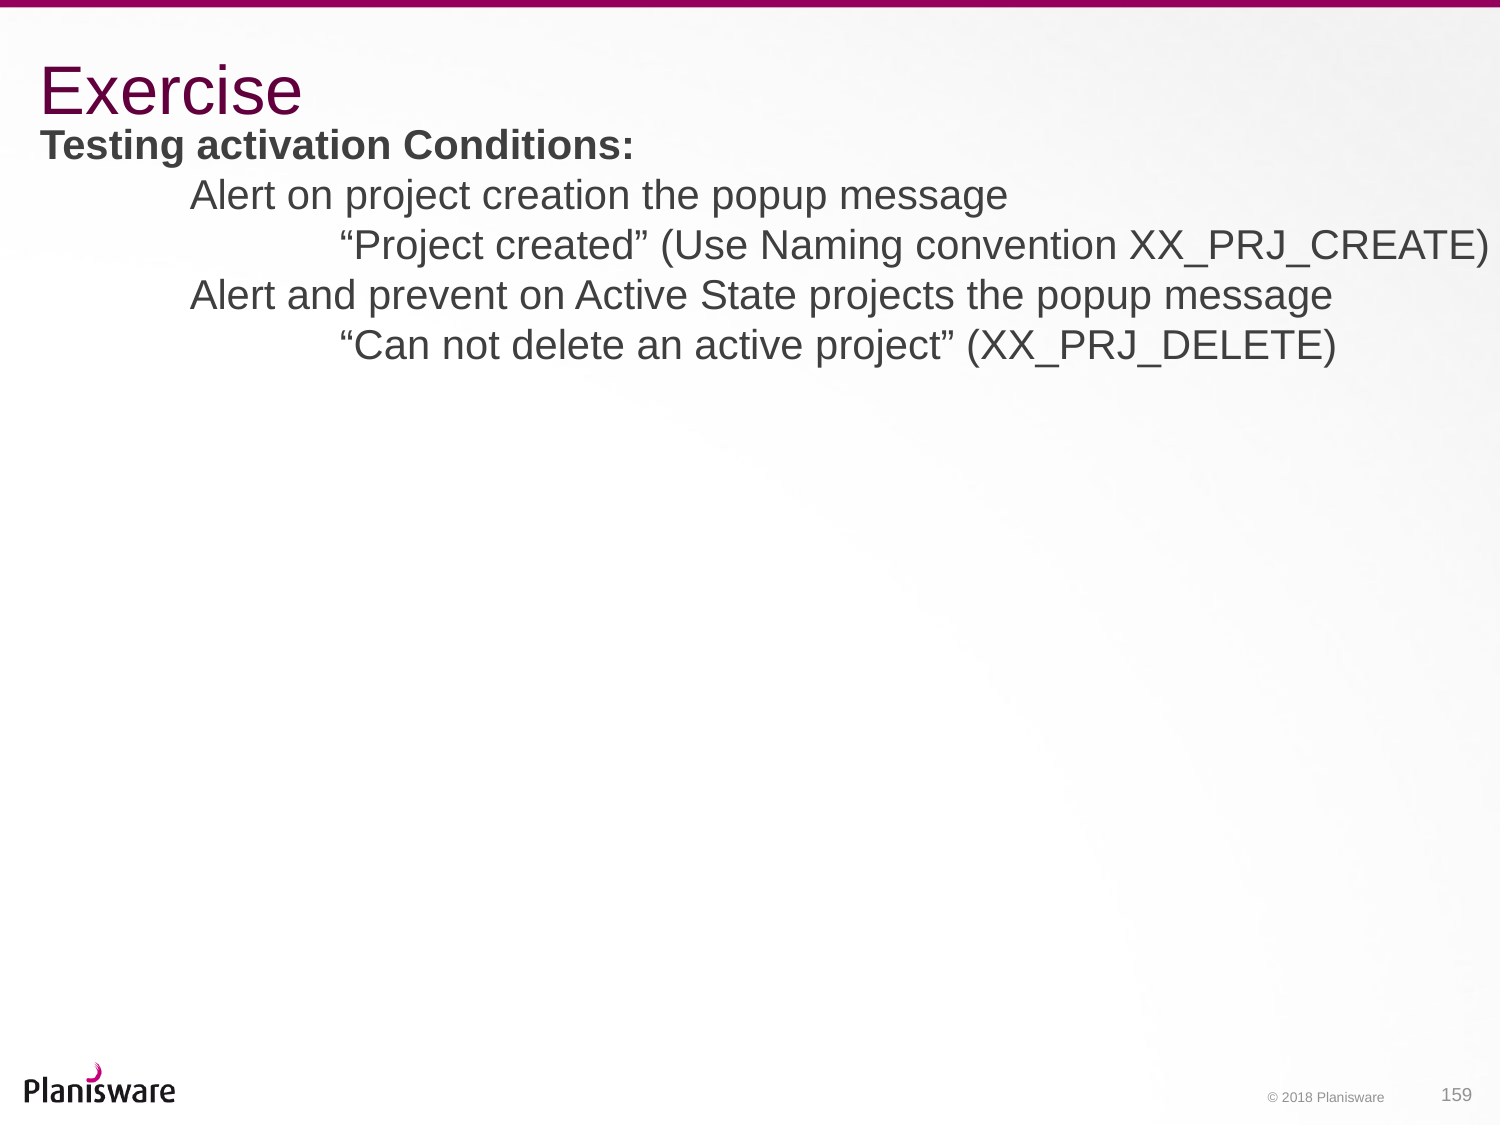

# Exercise
Testing activation Conditions:
 	Alert on project creation the popup message
 		“Project created” (Use Naming convention XX_PRJ_CREATE)
	Alert and prevent on Active State projects the popup message
 		“Can not delete an active project” (XX_PRJ_DELETE)

© 2018 Planisware
159